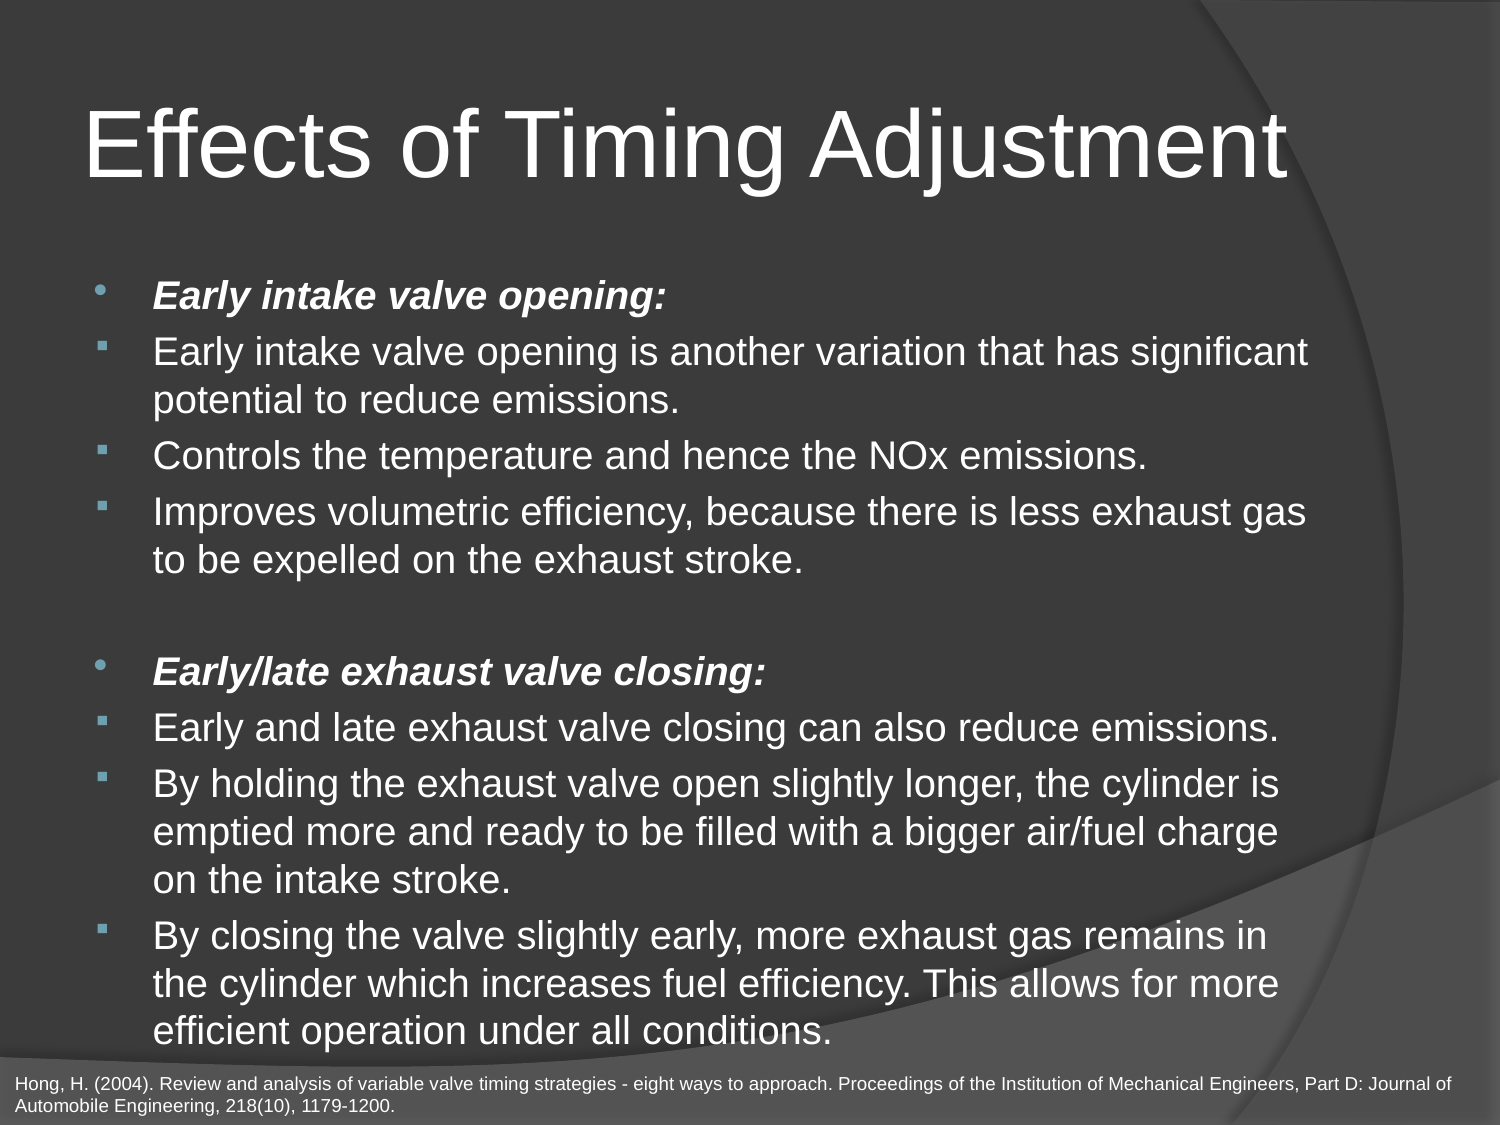

# Effects of Timing Adjustment
Early intake valve opening:
Early intake valve opening is another variation that has significant potential to reduce emissions.
Controls the temperature and hence the NOx emissions.
Improves volumetric efficiency, because there is less exhaust gas to be expelled on the exhaust stroke.

Early/late exhaust valve closing:
Early and late exhaust valve closing can also reduce emissions.
By holding the exhaust valve open slightly longer, the cylinder is emptied more and ready to be filled with a bigger air/fuel charge on the intake stroke.
By closing the valve slightly early, more exhaust gas remains in the cylinder which increases fuel efficiency. This allows for more efficient operation under all conditions.
Hong, H. (2004). Review and analysis of variable valve timing strategies - eight ways to approach. Proceedings of the Institution of Mechanical Engineers, Part D: Journal of Automobile Engineering, 218(10), 1179-1200.